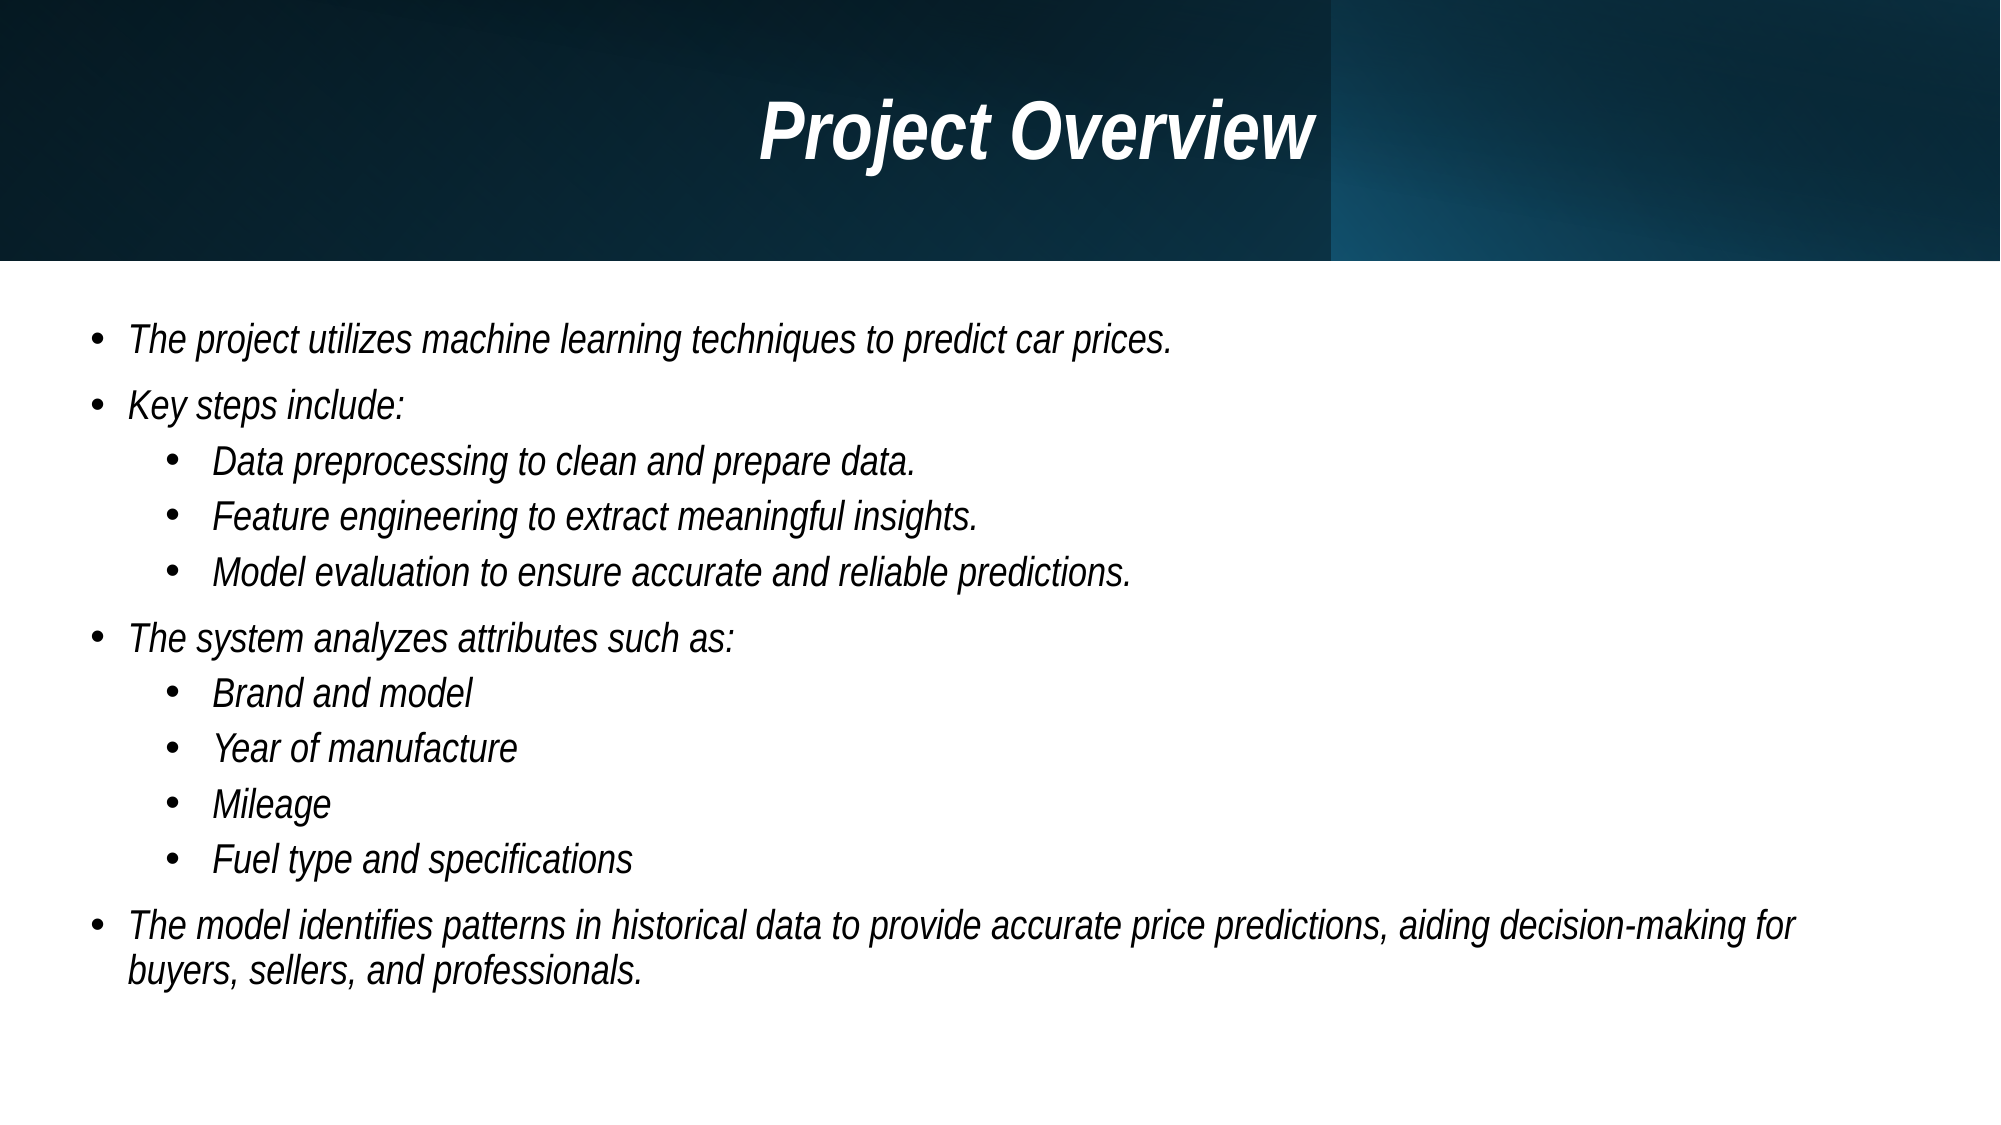

# Project Overview
The project utilizes machine learning techniques to predict car prices.
Key steps include:
Data preprocessing to clean and prepare data.
Feature engineering to extract meaningful insights.
Model evaluation to ensure accurate and reliable predictions.
The system analyzes attributes such as:
Brand and model
Year of manufacture
Mileage
Fuel type and specifications
The model identifies patterns in historical data to provide accurate price predictions, aiding decision-making for buyers, sellers, and professionals.